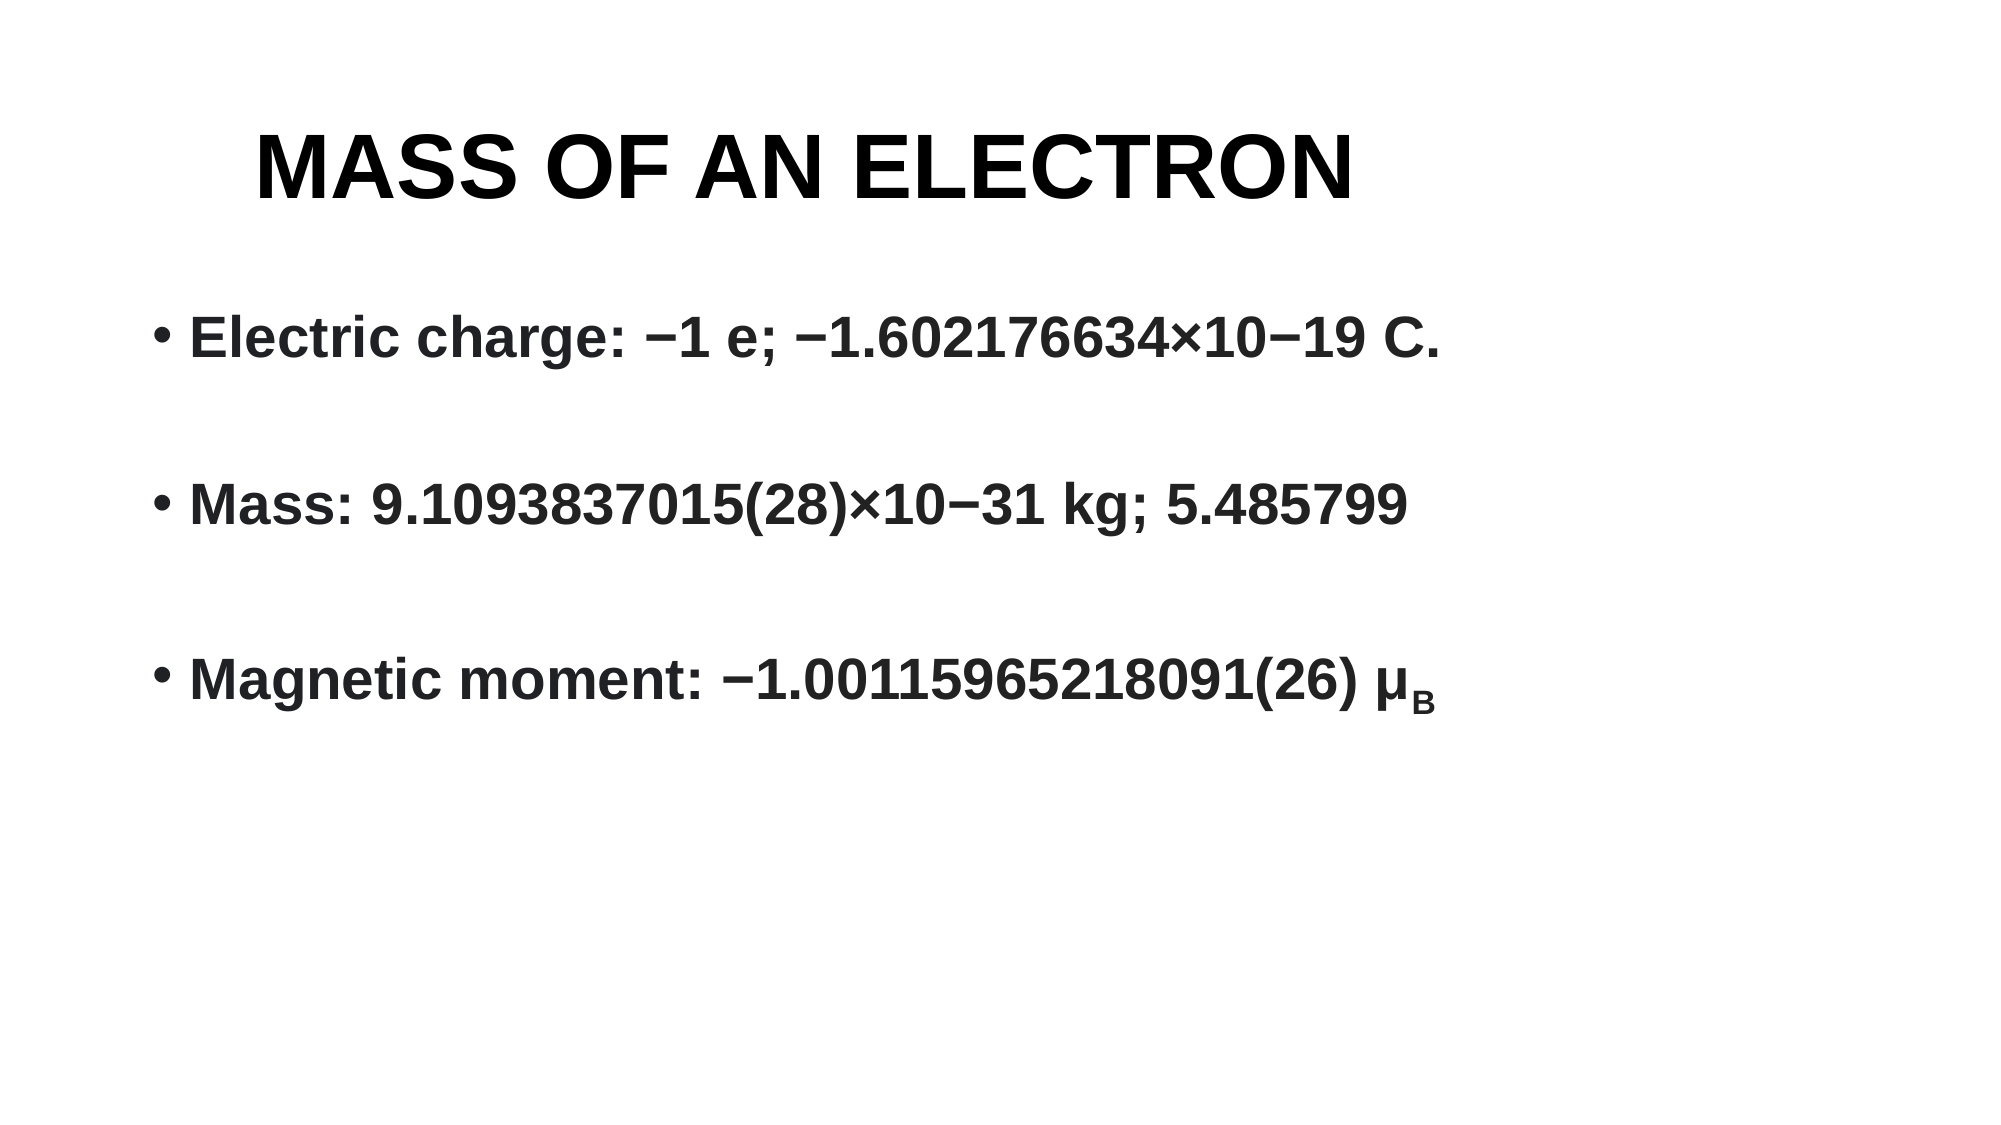

# MASS OF AN ELECTRON
Electric charge: −1 e; −1.602176634×10−19 C.

Mass: 9.1093837015(28)×10−31 kg; 5.485799

Magnetic moment: −1.00115965218091(26) μB